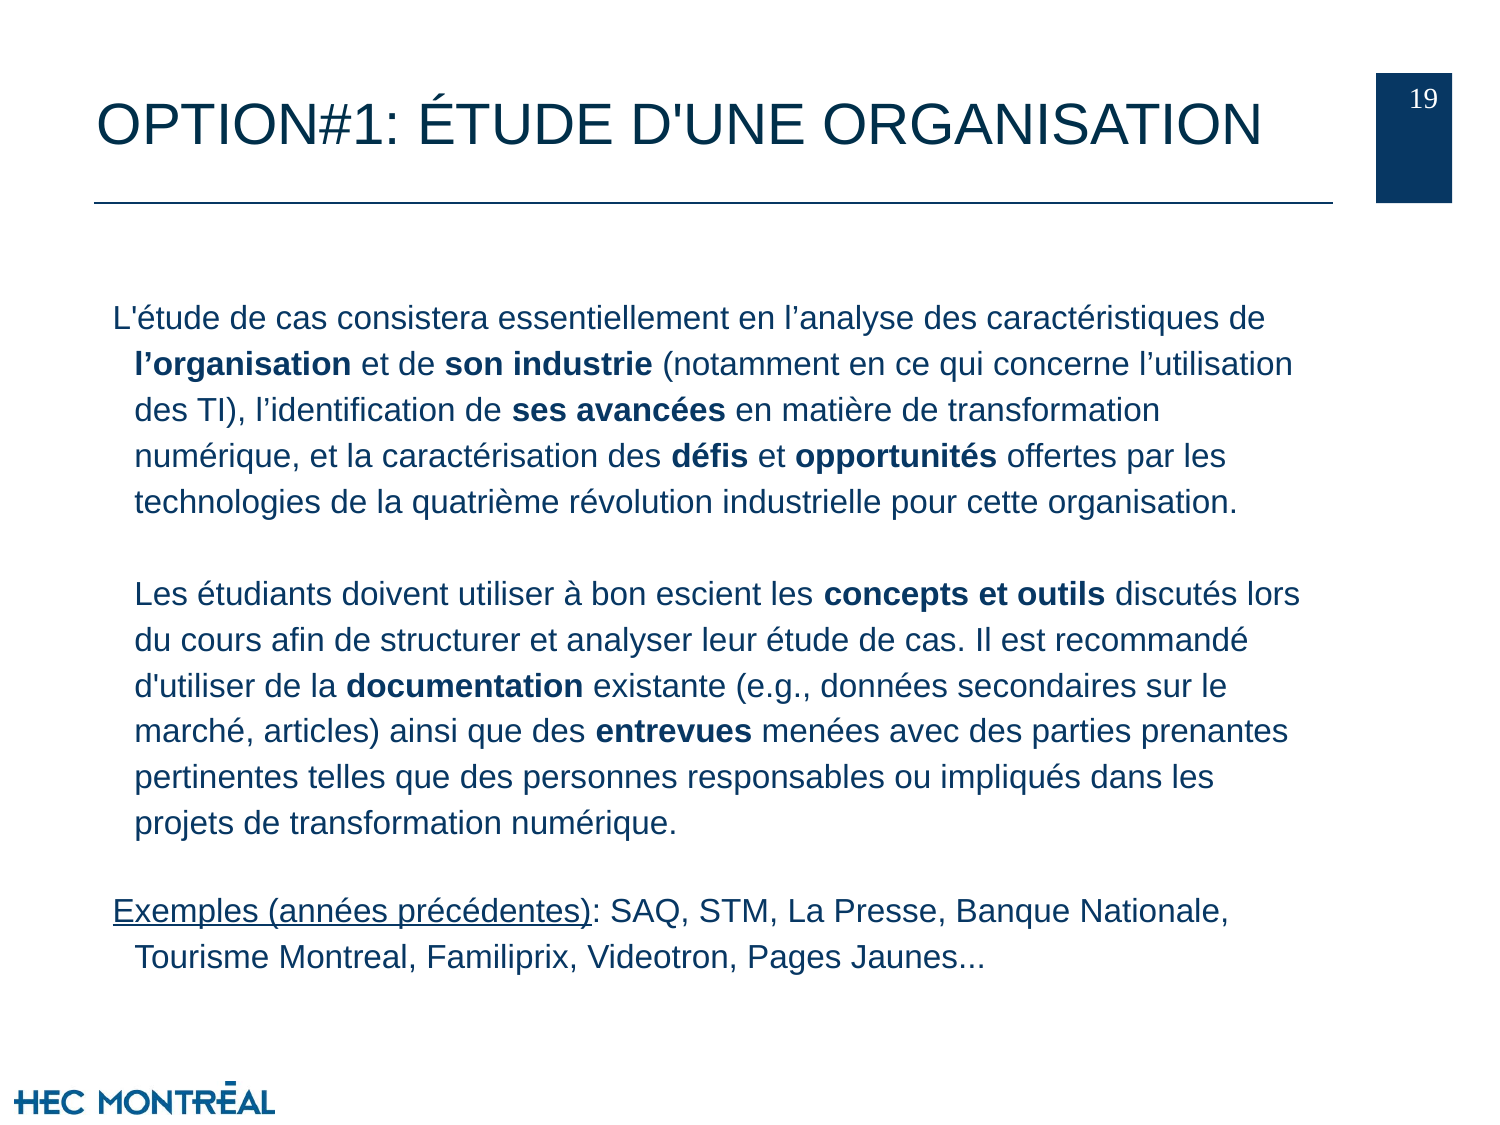

19
# OPTION#1: ÉTUDE D'UNE ORGANISATION
L'étude de cas consistera essentiellement en l’analyse des caractéristiques de l’organisation et de son industrie (notamment en ce qui concerne l’utilisation des TI), l’identification de ses avancées en matière de transformation numérique, et la caractérisation des défis et opportunités offertes par les technologies de la quatrième révolution industrielle pour cette organisation.
Les étudiants doivent utiliser à bon escient les concepts et outils discutés lors du cours afin de structurer et analyser leur étude de cas. Il est recommandé d'utiliser de la documentation existante (e.g., données secondaires sur le marché, articles) ainsi que des entrevues menées avec des parties prenantes pertinentes telles que des personnes responsables ou impliqués dans les projets de transformation numérique.
Exemples (années précédentes): SAQ, STM, La Presse, Banque Nationale, Tourisme Montreal, Familiprix, Videotron, Pages Jaunes...